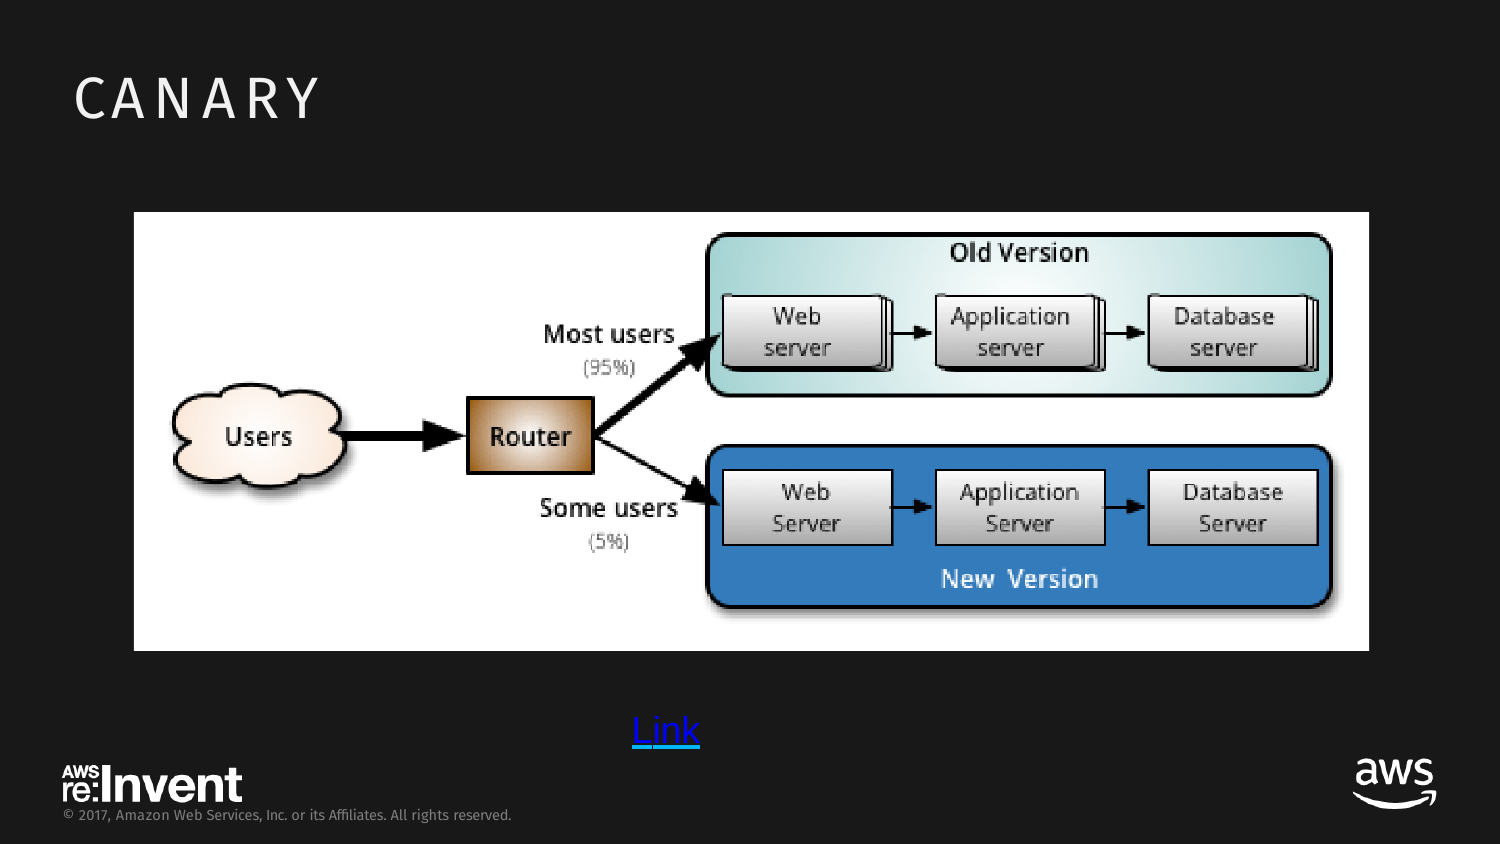

# CANARY

Link
© 2017, Amazon Web Services, Inc. or its Affiliates. All rights reserved.